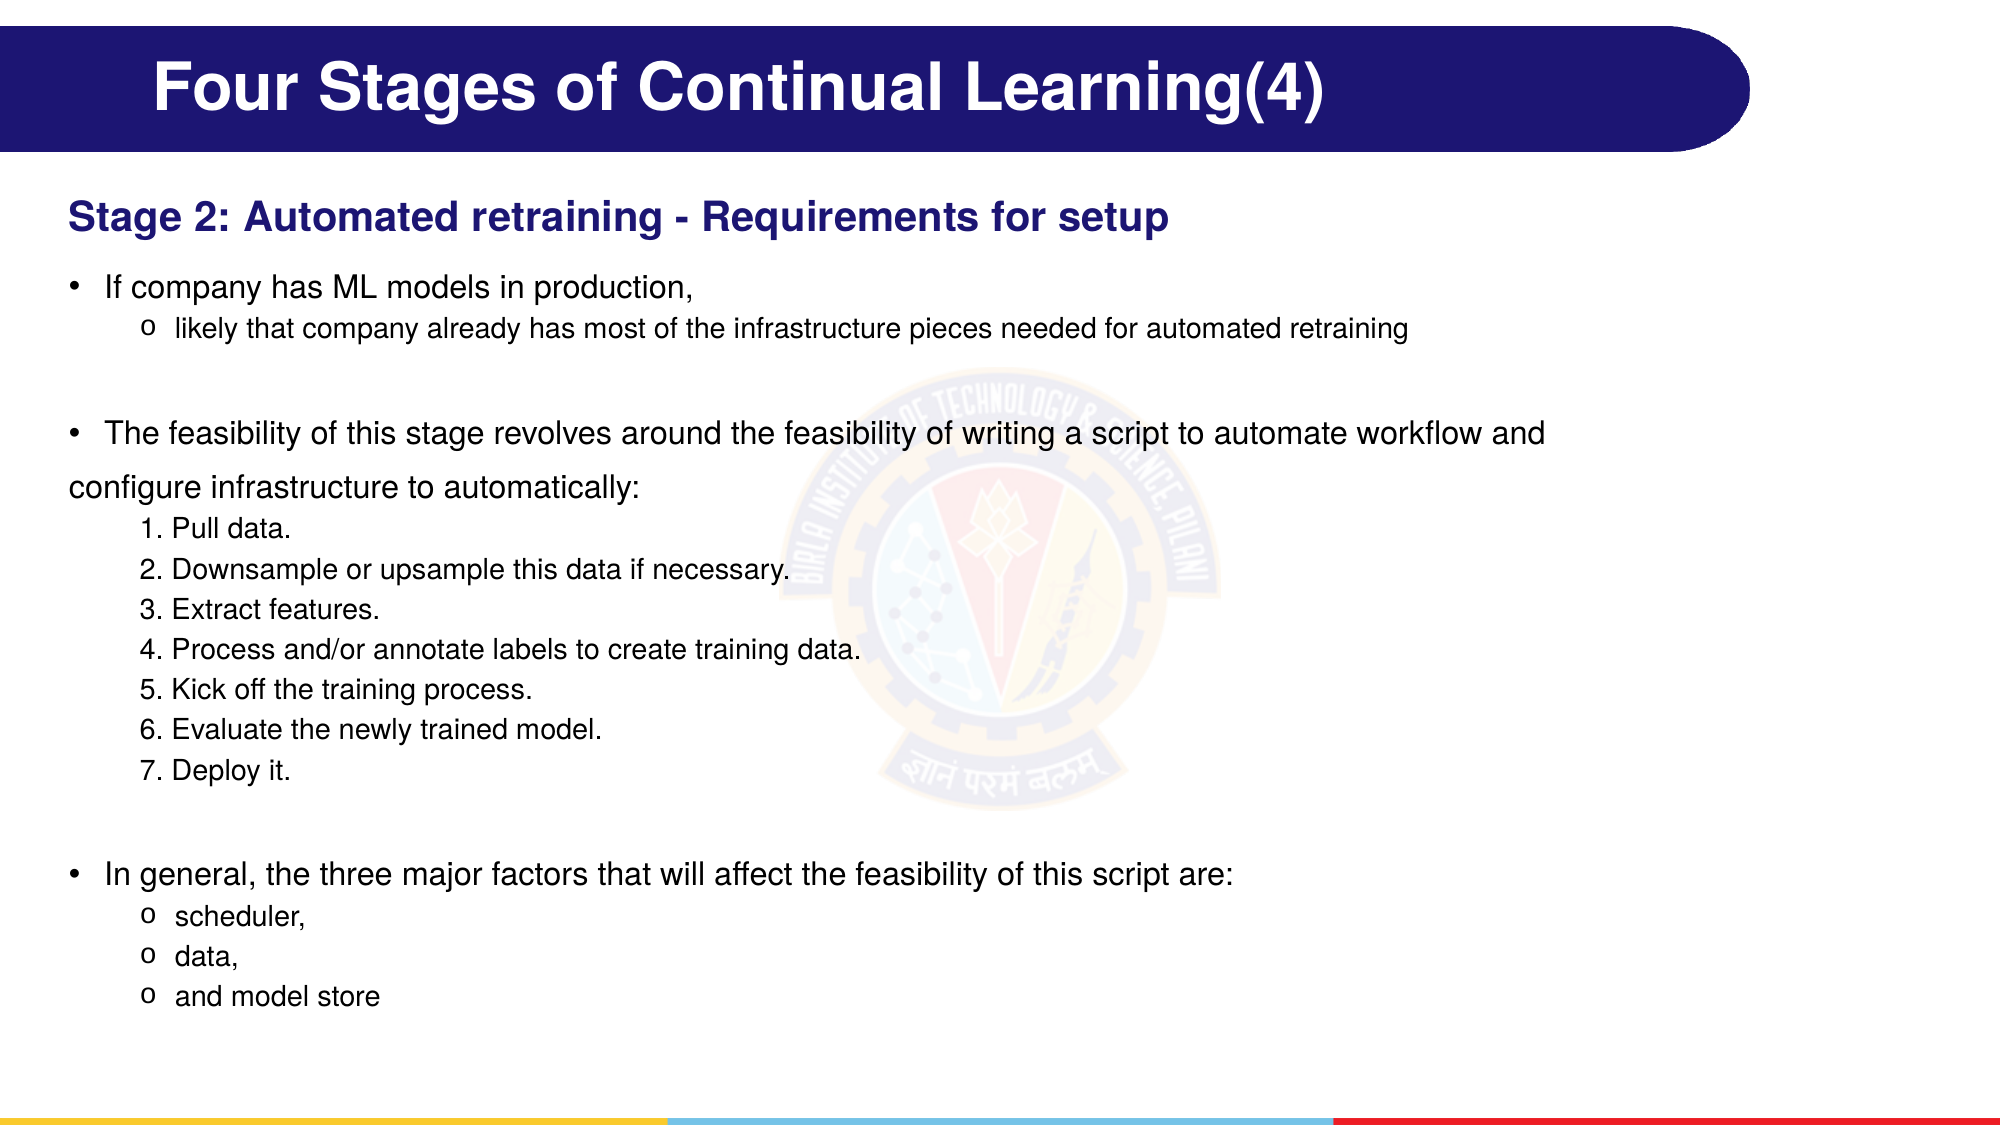

# Four Stages of Continual Learning(4)
Stage 2: Automated retraining - Requirements for setup
If company has ML models in production,
likely that company already has most of the infrastructure pieces needed for automated retraining

The feasibility of this stage revolves around the feasibility of writing a script to automate workflow and
configure infrastructure to automatically:
1. Pull data.
2. Downsample or upsample this data if necessary.
3. Extract features.
4. Process and/or annotate labels to create training data.
5. Kick off the training process.
6. Evaluate the newly trained model.
7. Deploy it.

In general, the three major factors that will affect the feasibility of this script are:
scheduler,
data,
and model store